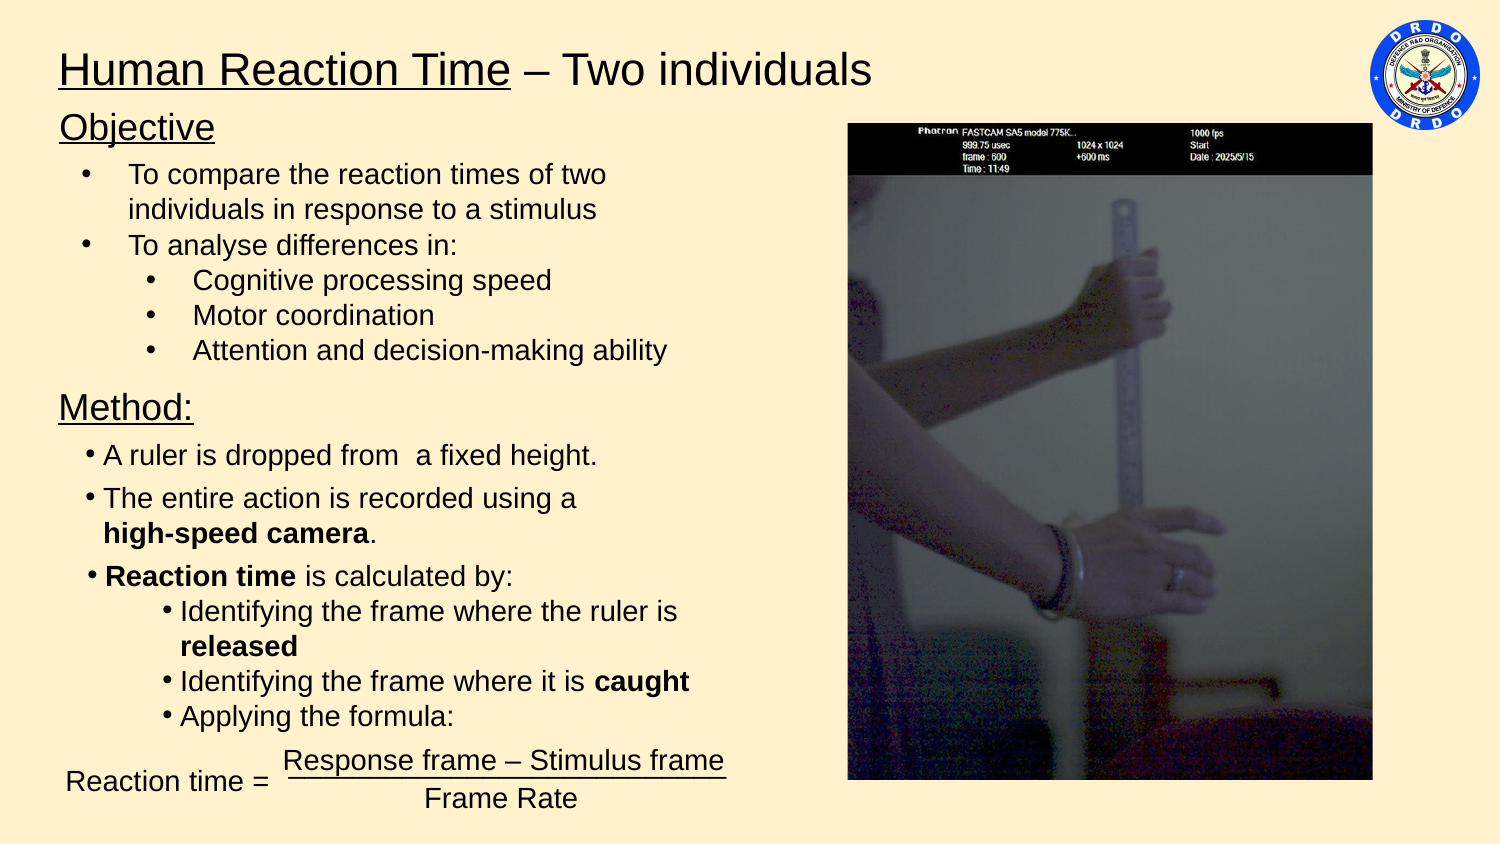

Human Reaction Time – Two individuals
Objective

To compare the reaction times of two individuals in response to a stimulus
To analyse differences in:
Cognitive processing speed
Motor coordination
Attention and decision-making ability
Method:
A ruler is dropped from  a fixed height.
The entire action is recorded using a high-speed camera.
Reaction time is calculated by:
Identifying the frame where the ruler is released
Identifying the frame where it is caught
Applying the formula:
___________________________
Response frame – Stimulus frame
Reaction time =
Frame Rate